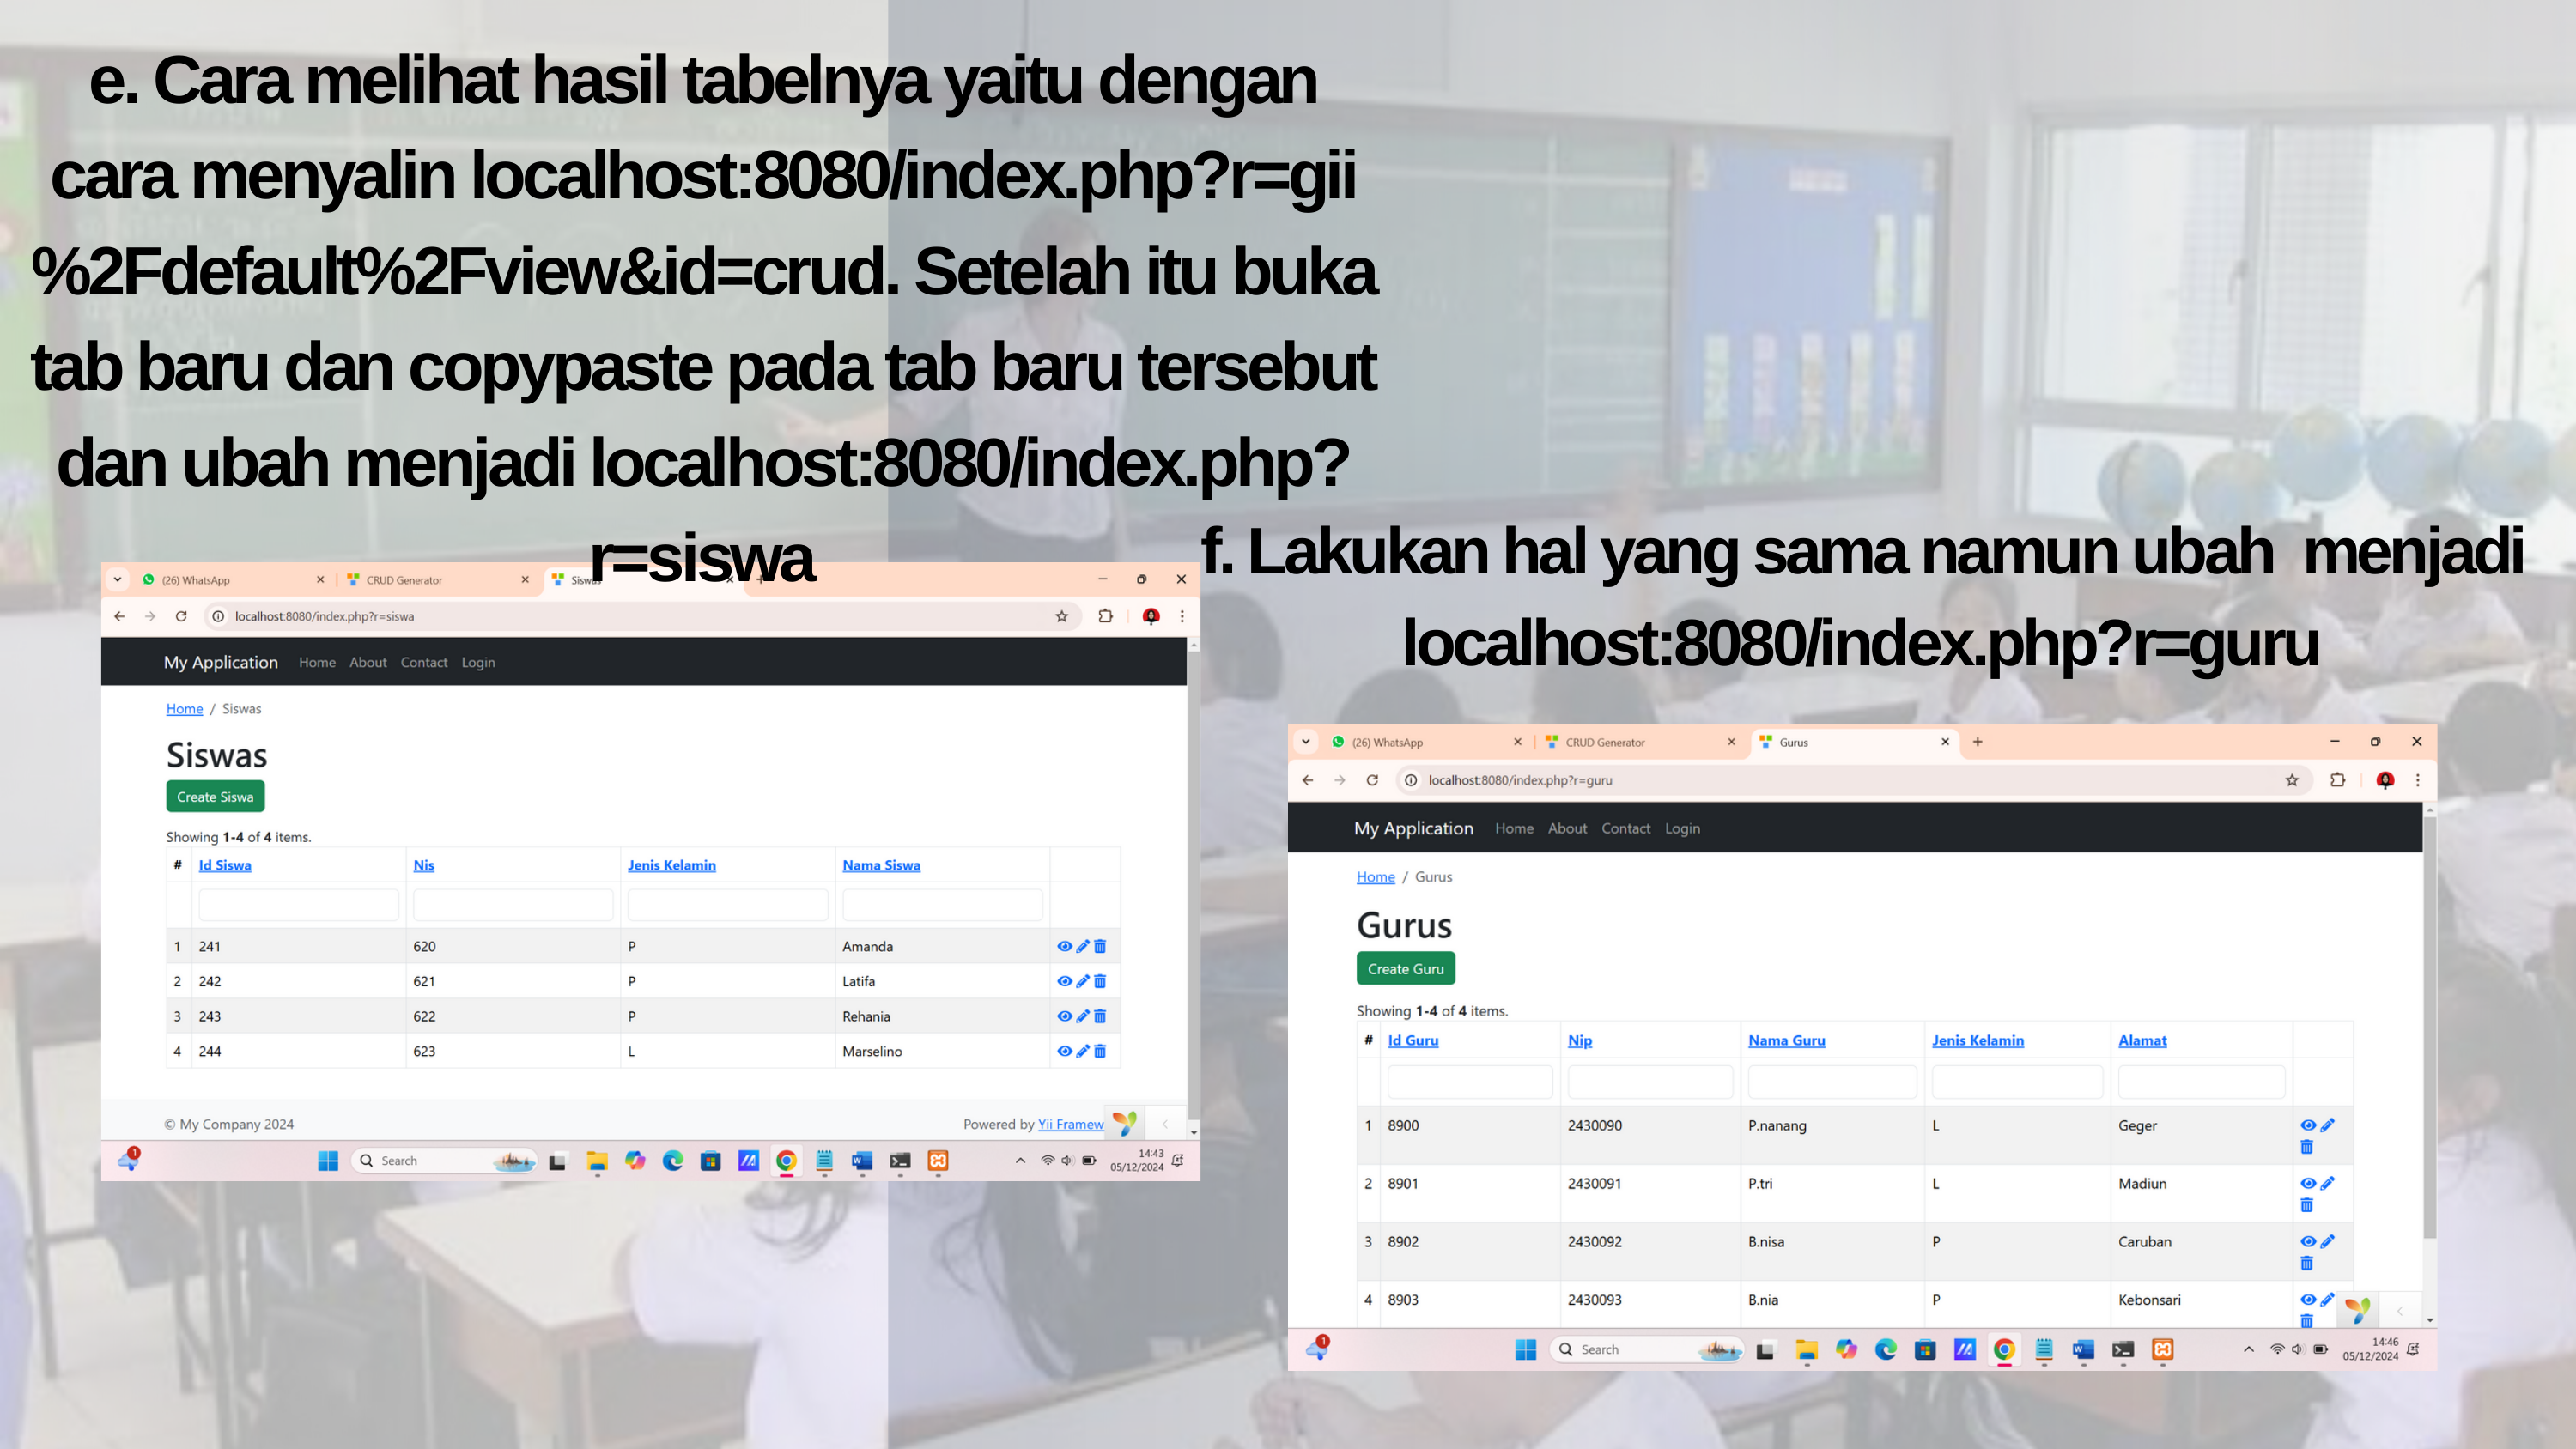

e. Cara melihat hasil tabelnya yaitu dengan cara menyalin localhost:8080/index.php?r=gii%2Fdefault%2Fview&id=crud. Setelah itu buka tab baru dan copypaste pada tab baru tersebut dan ubah menjadi localhost:8080/index.php?r=siswa

f. Lakukan hal yang sama namun ubah  menjadi localhost:8080/index.php?r=guru